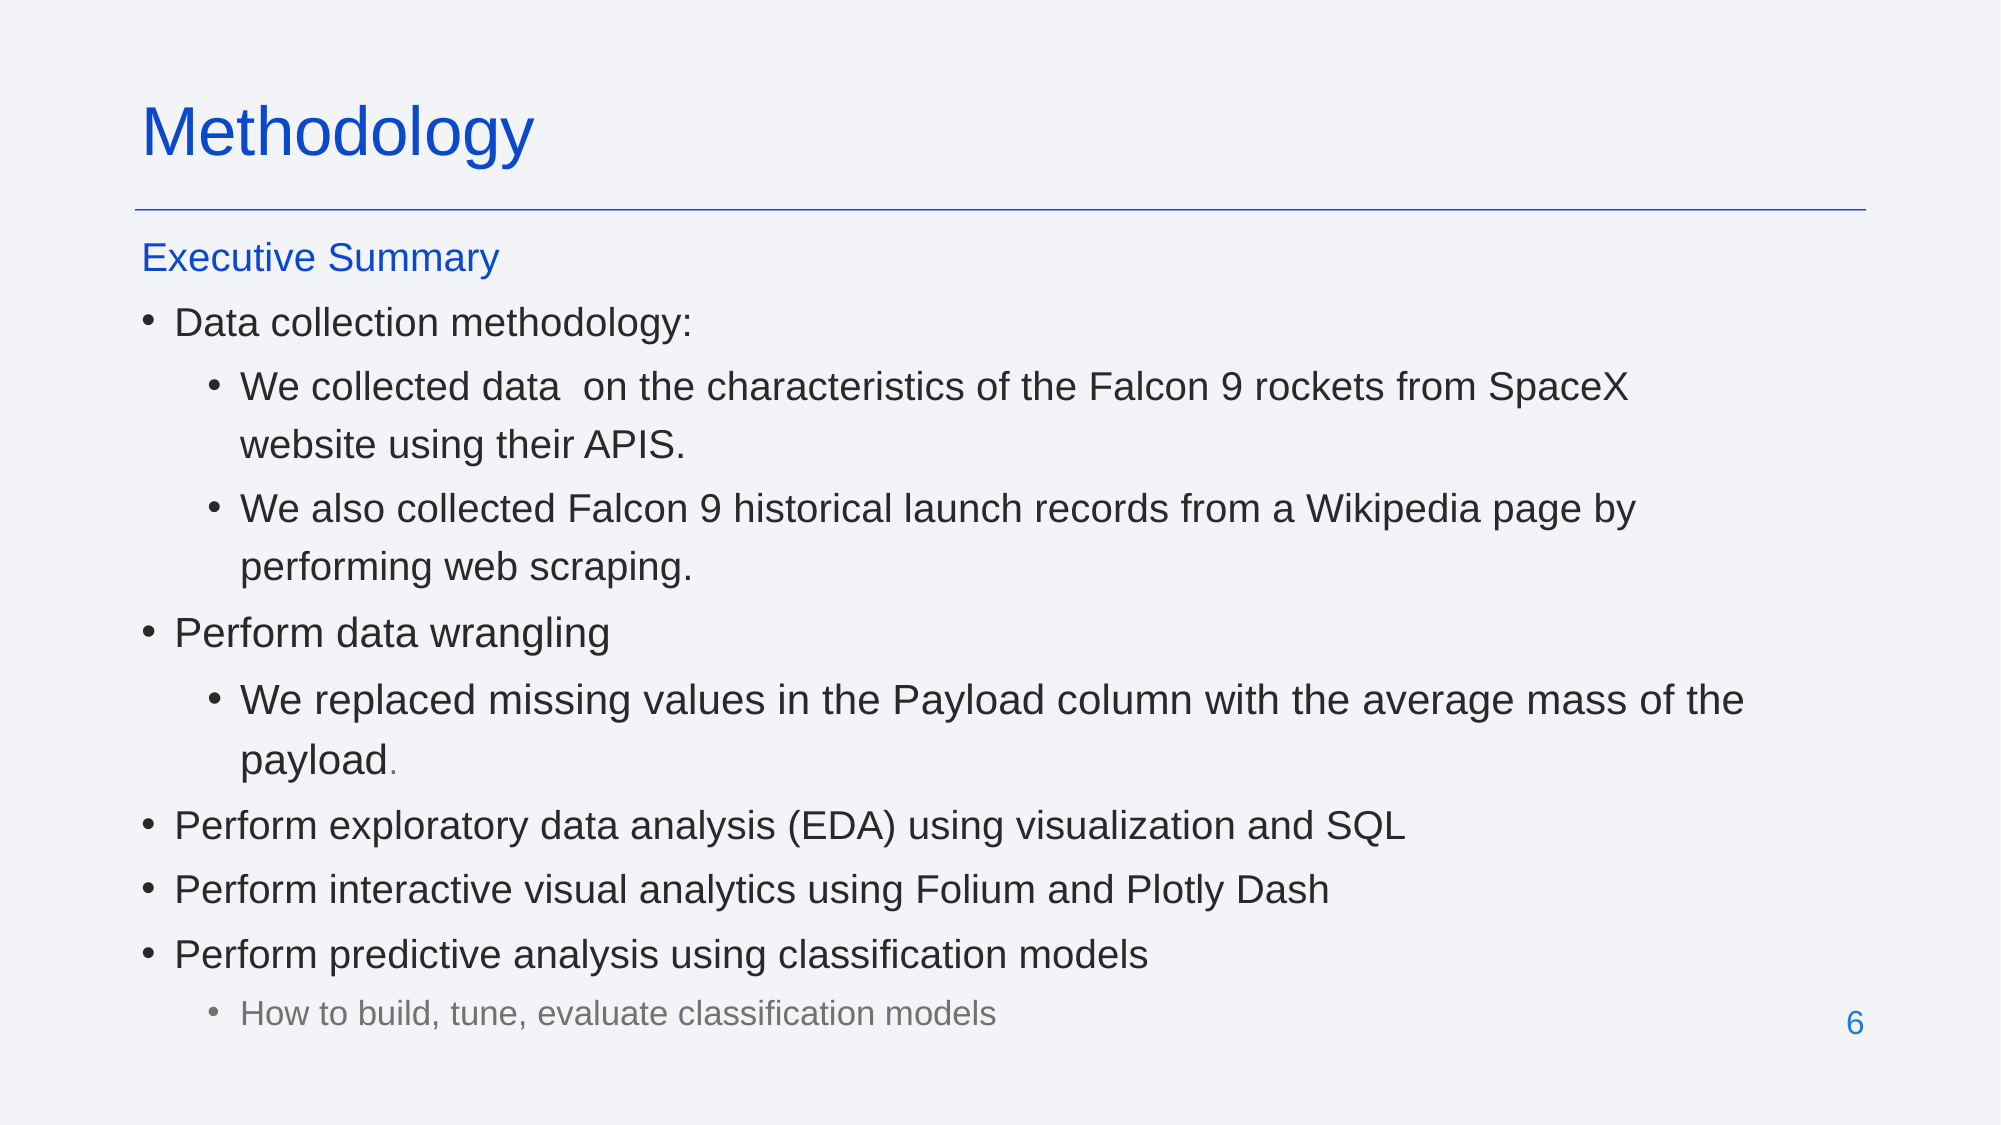

Methodology
Executive Summary
Data collection methodology:
We collected data  on the characteristics of the Falcon 9 rockets from SpaceX website using their APIS.
We also collected Falcon 9 historical launch records from a Wikipedia page by performing web scraping.
Perform data wrangling
We replaced missing values in the Payload column with the average mass of the payload.
Perform exploratory data analysis (EDA) using visualization and SQL
Perform interactive visual analytics using Folium and Plotly Dash
Perform predictive analysis using classification models
How to build, tune, evaluate classification models

6